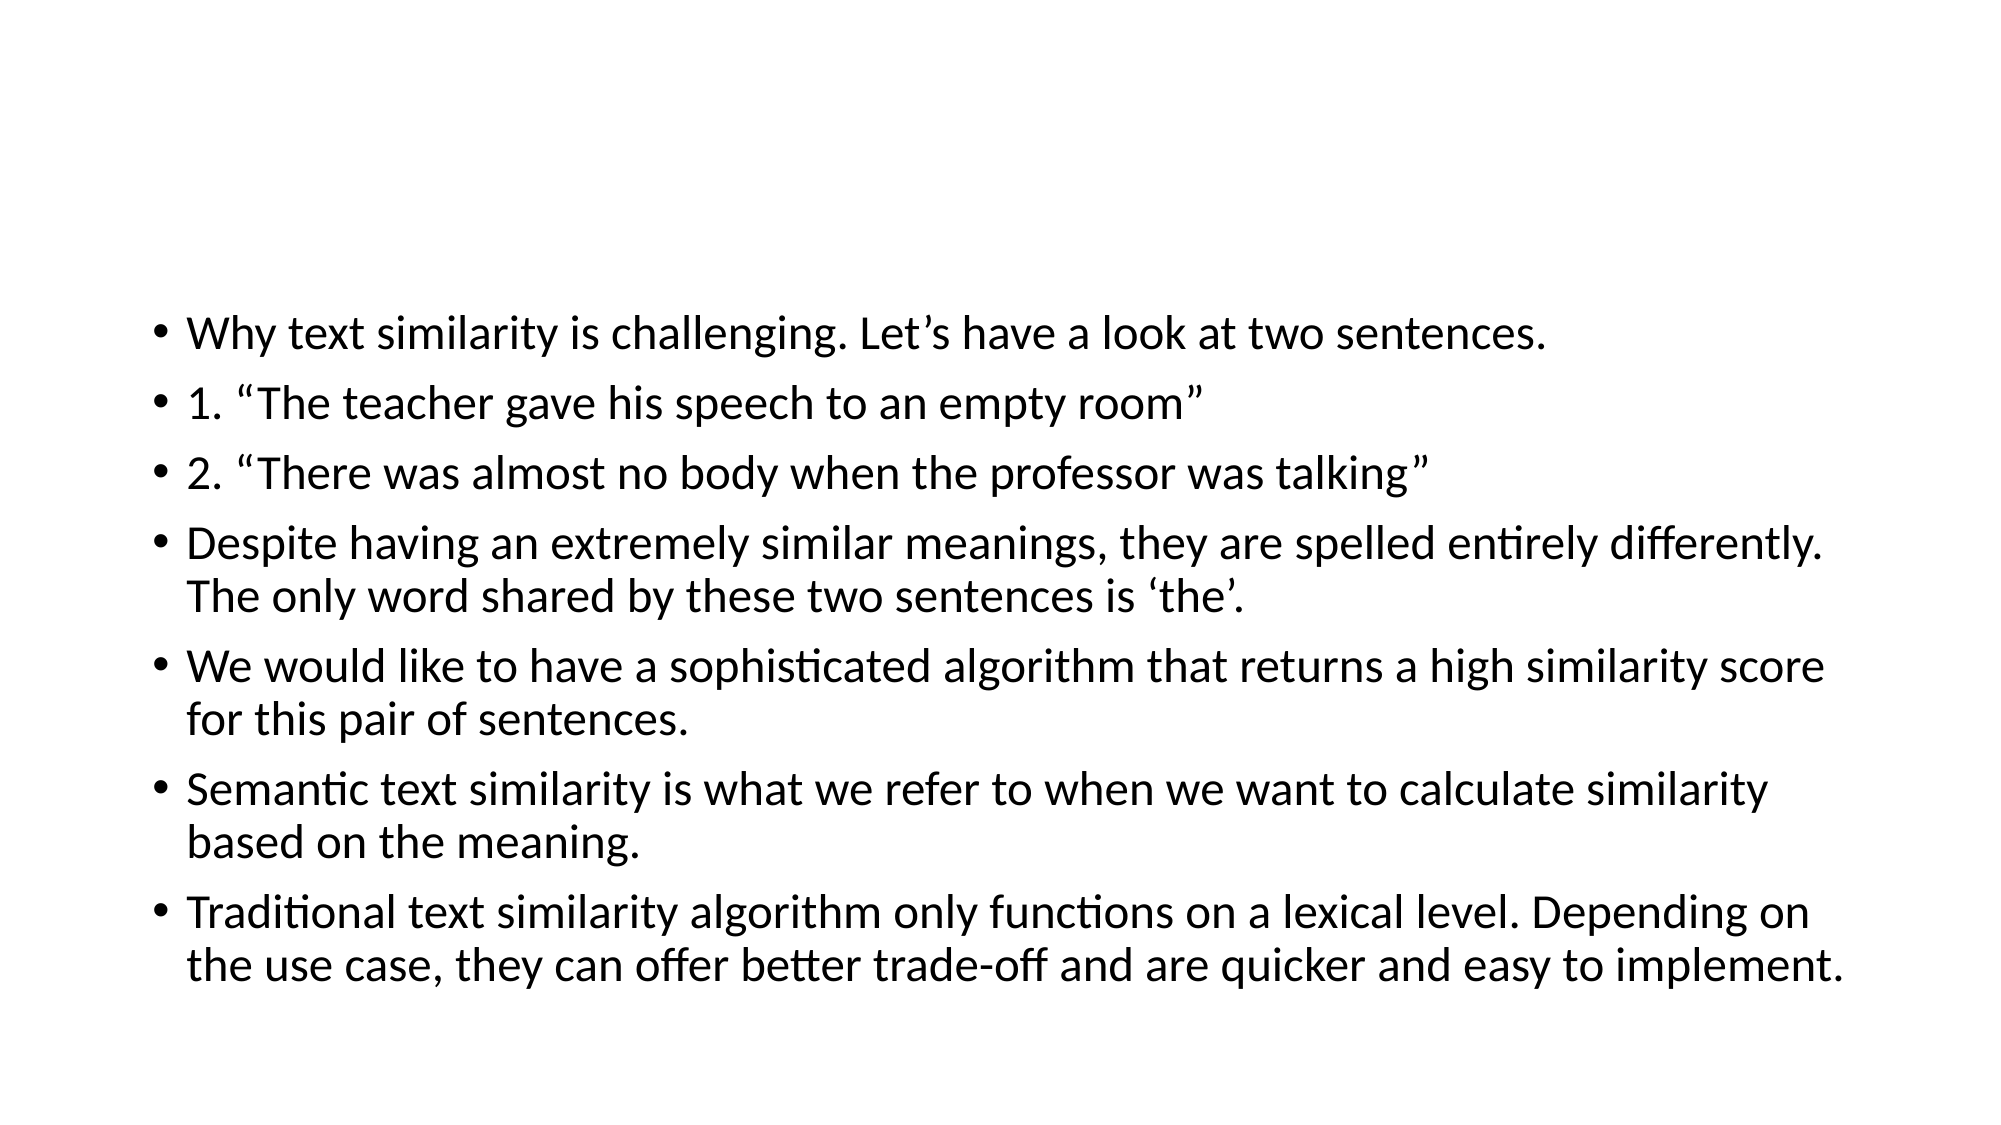

#
Why text similarity is challenging. Let’s have a look at two sentences.
1. “The teacher gave his speech to an empty room”
2. “There was almost no body when the professor was talking”
Despite having an extremely similar meanings, they are spelled entirely differently. The only word shared by these two sentences is ‘the’.
We would like to have a sophisticated algorithm that returns a high similarity score for this pair of sentences.
Semantic text similarity is what we refer to when we want to calculate similarity based on the meaning.
Traditional text similarity algorithm only functions on a lexical level. Depending on the use case, they can offer better trade-off and are quicker and easy to implement.